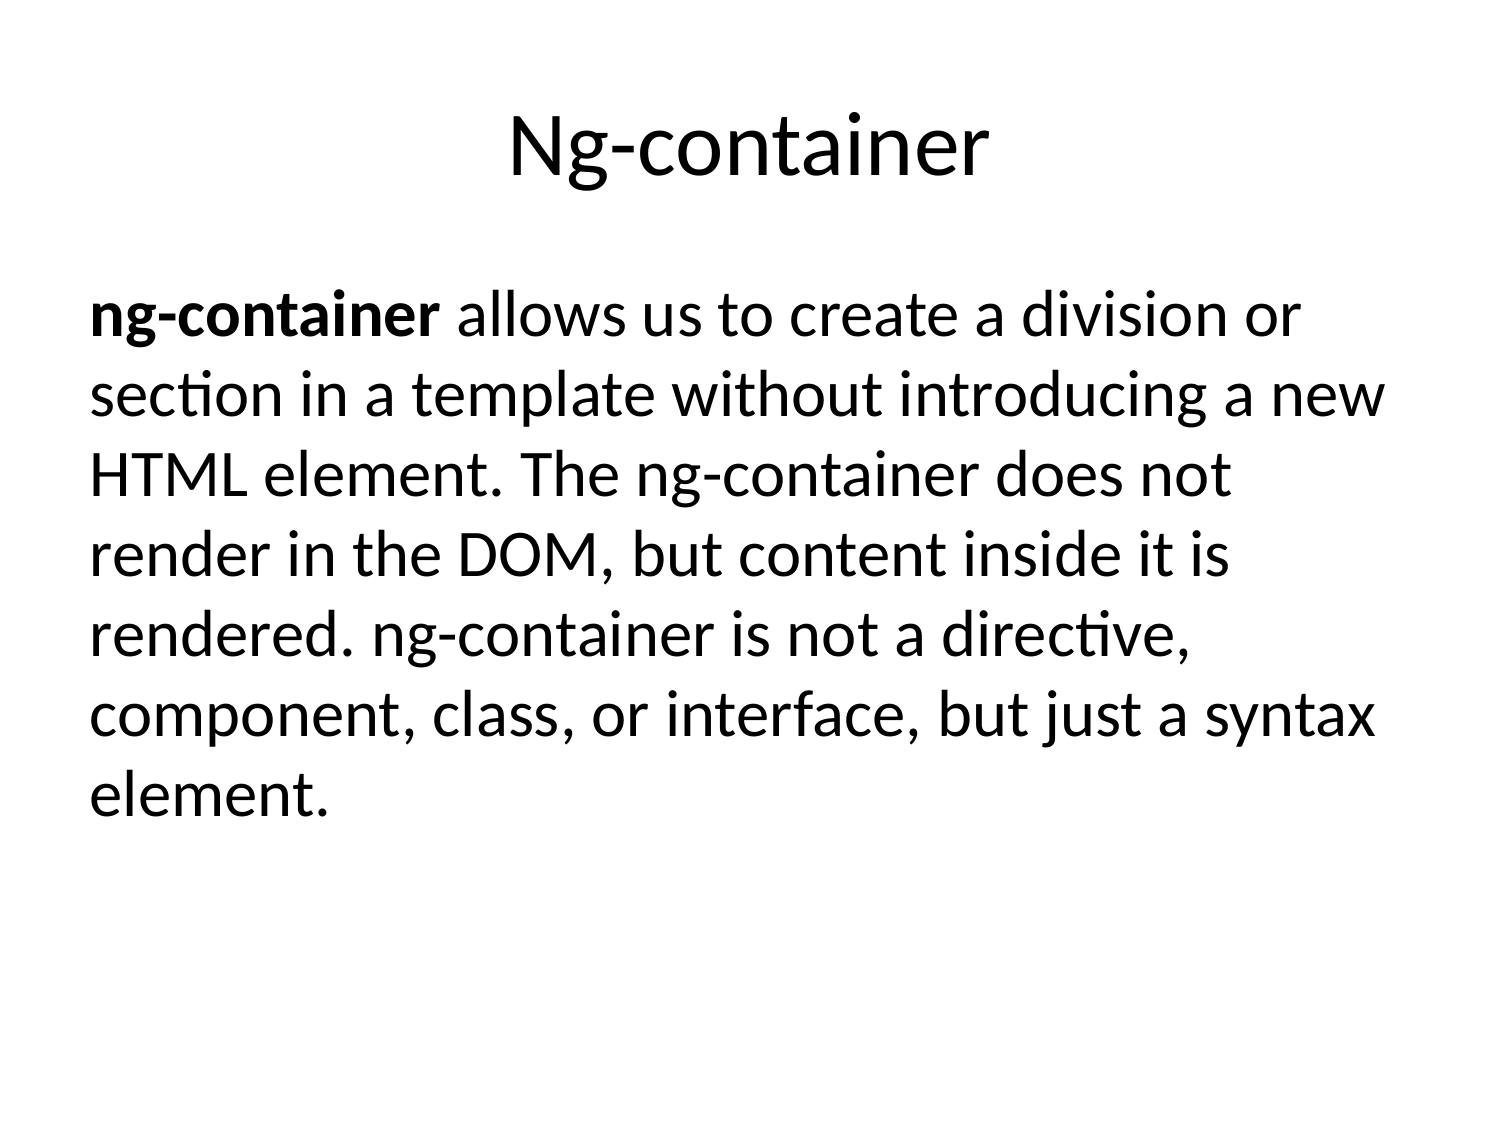

# Ng-container
ng-container allows us to create a division or section in a template without introducing a new HTML element. The ng-container does not render in the DOM, but content inside it is rendered. ng-container is not a directive, component, class, or interface, but just a syntax element.